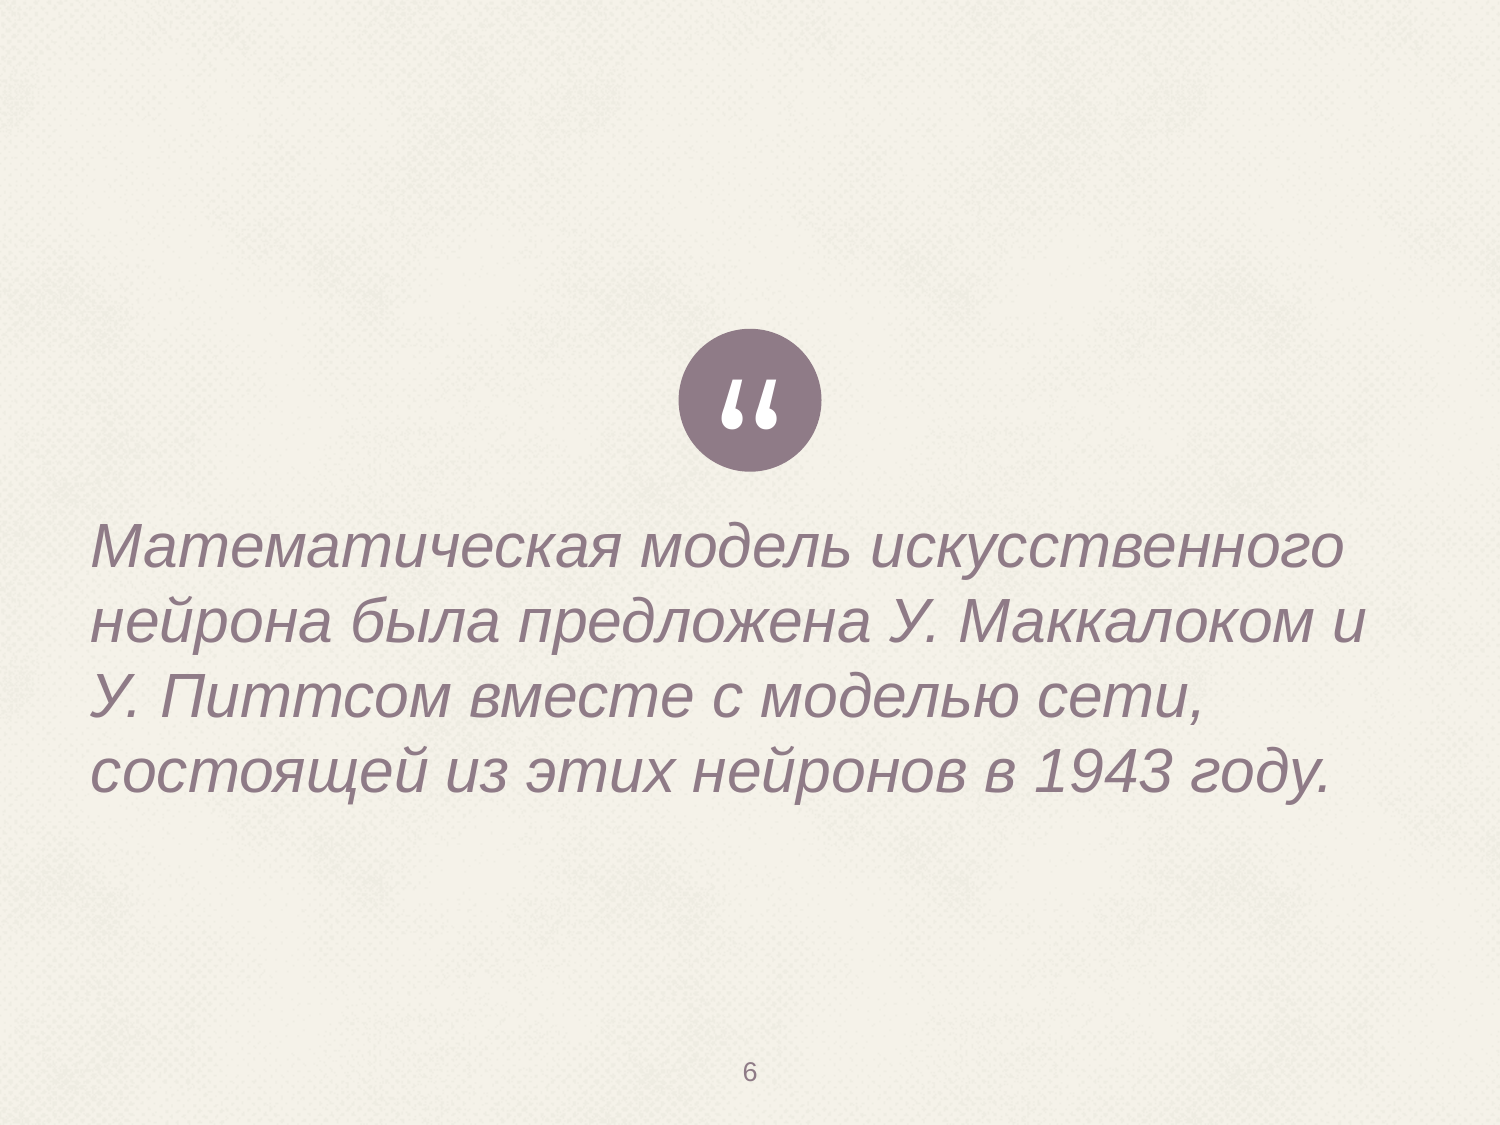

Математическая модель искусственного нейрона была предложена У. Маккалоком и У. Питтсом вместе с моделью сети, состоящей из этих нейронов в 1943 году.
6